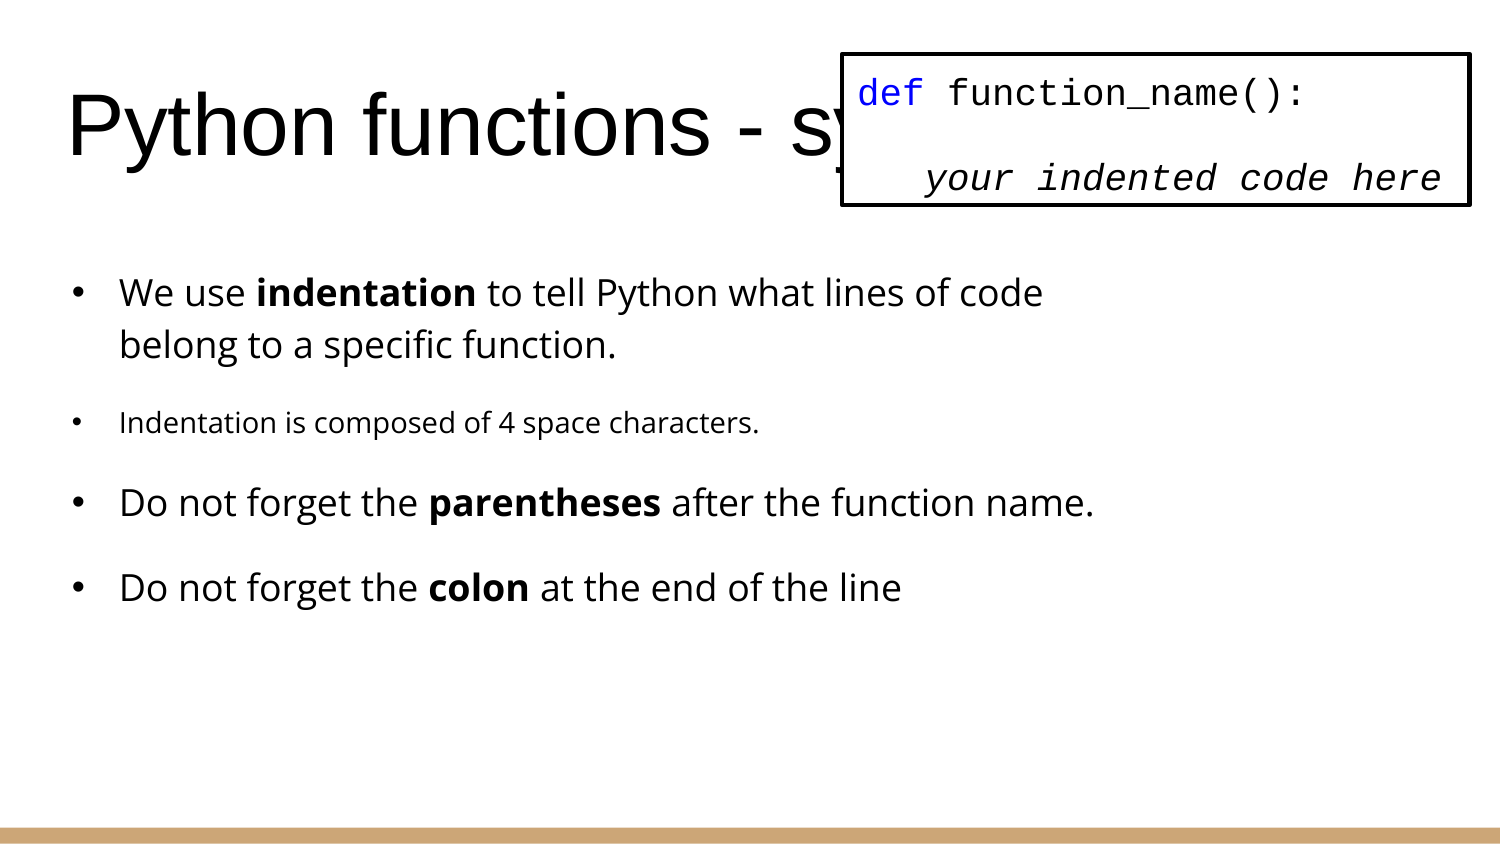

# Python functions - syntax
def function_name():
   your indented code here
We use indentation to tell Python what lines of code belong to a specific function.
Indentation is composed of 4 space characters.
Do not forget the parentheses after the function name.
Do not forget the colon at the end of the line